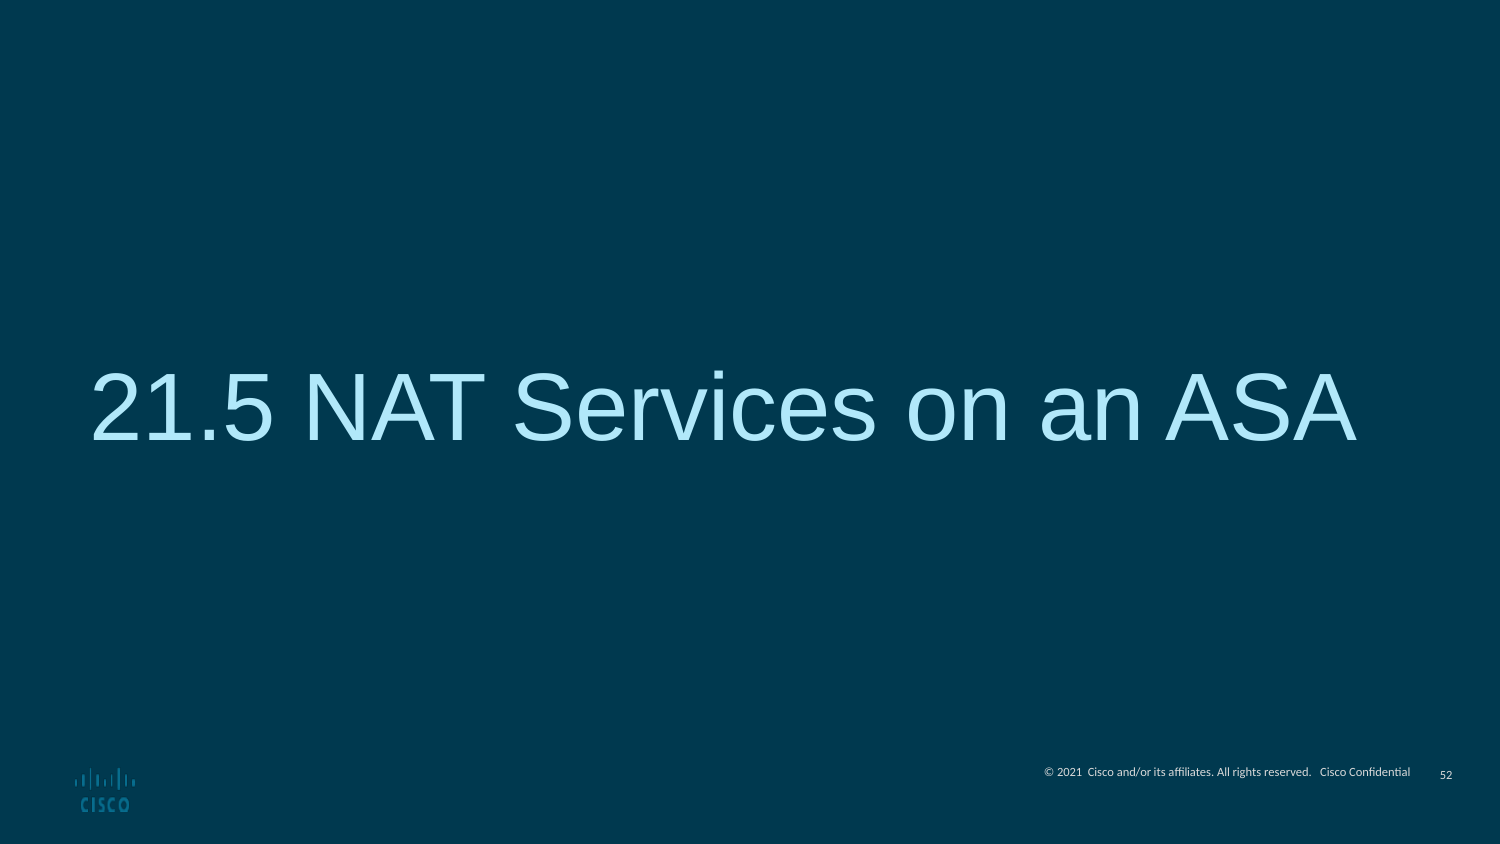

# 21.5 NAT Services on an ASA
52